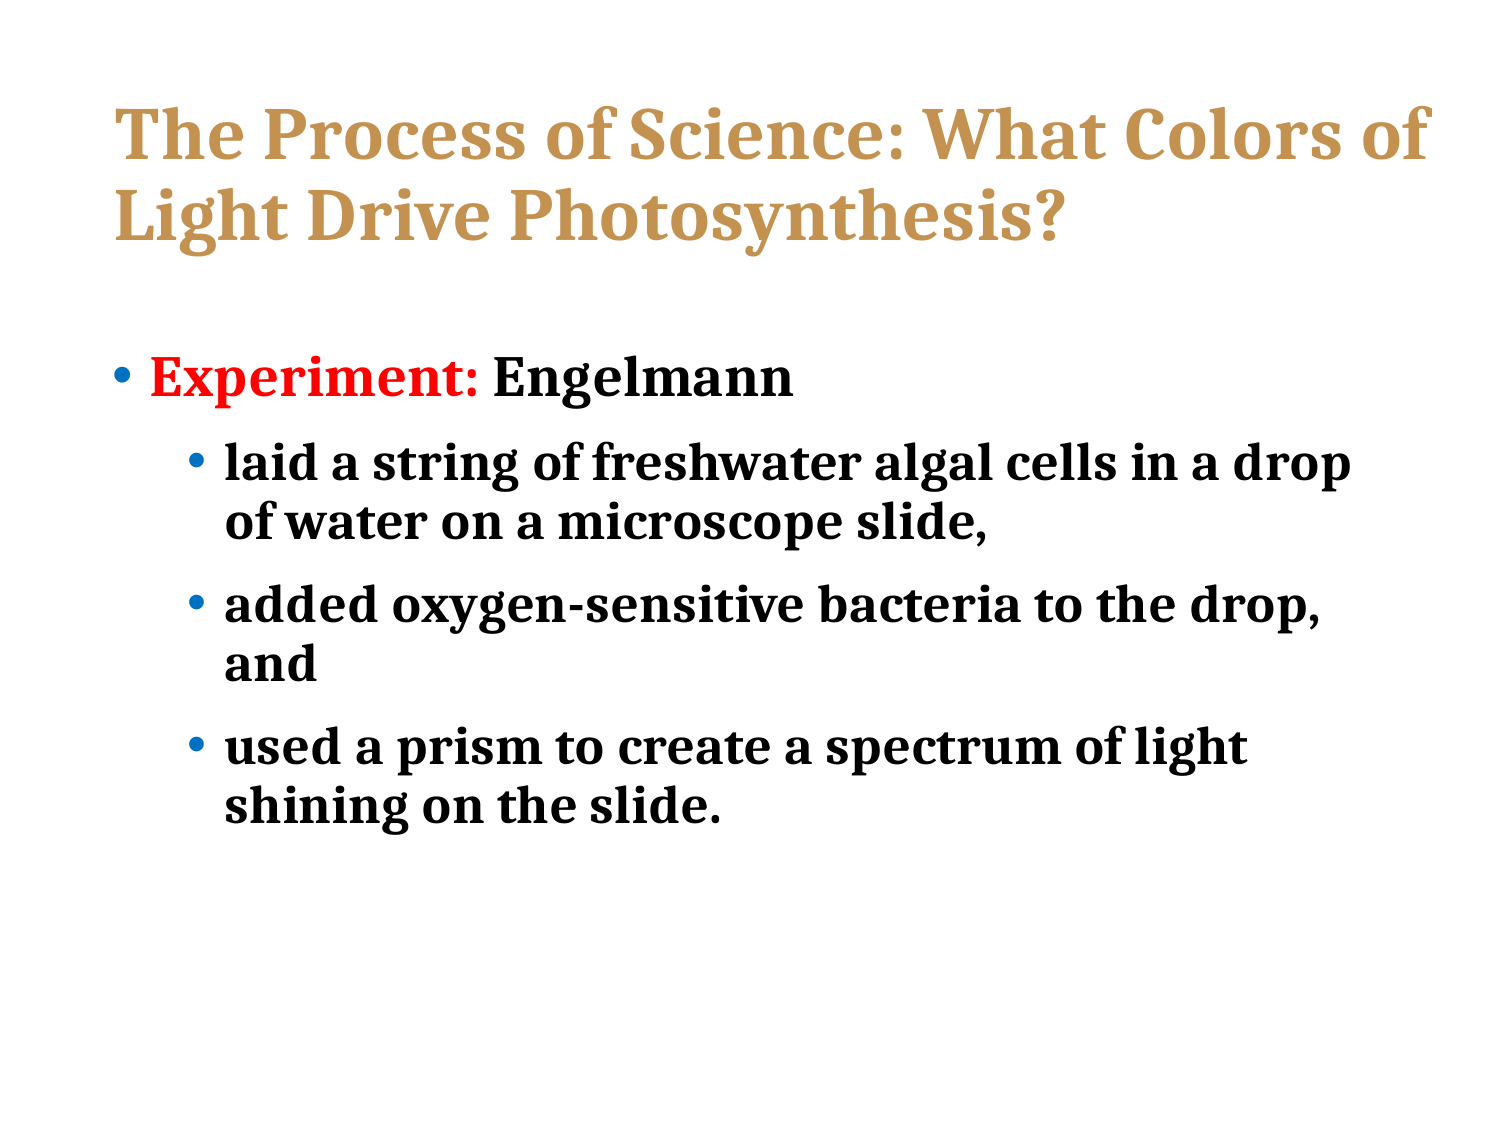

# The Process of Science: What Colors of Light Drive Photosynthesis?
Experiment: Engelmann
laid a string of freshwater algal cells in a drop of water on a microscope slide,
added oxygen-sensitive bacteria to the drop, and
used a prism to create a spectrum of light shining on the slide.